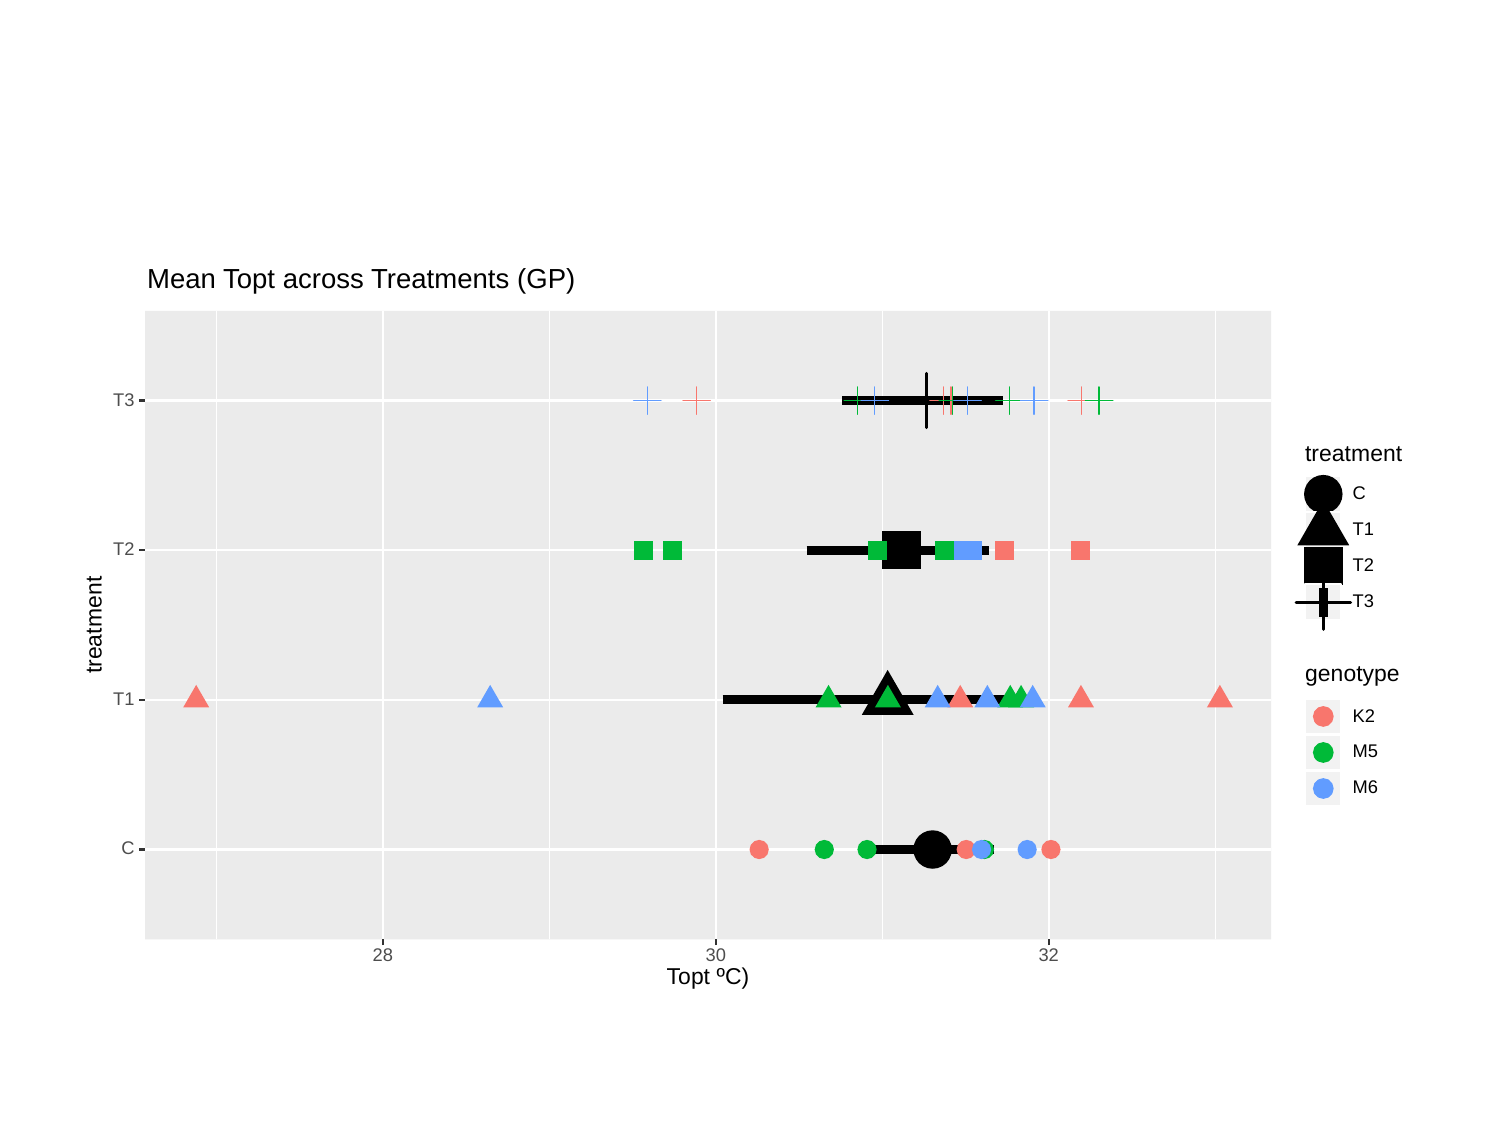

Mean Topt across Treatments (GP)

T3

treatment

C

T1

T2

T2

T3

treatment

genotype

T1

K2

M5

M6

C

30
32
28
Topt ºC)